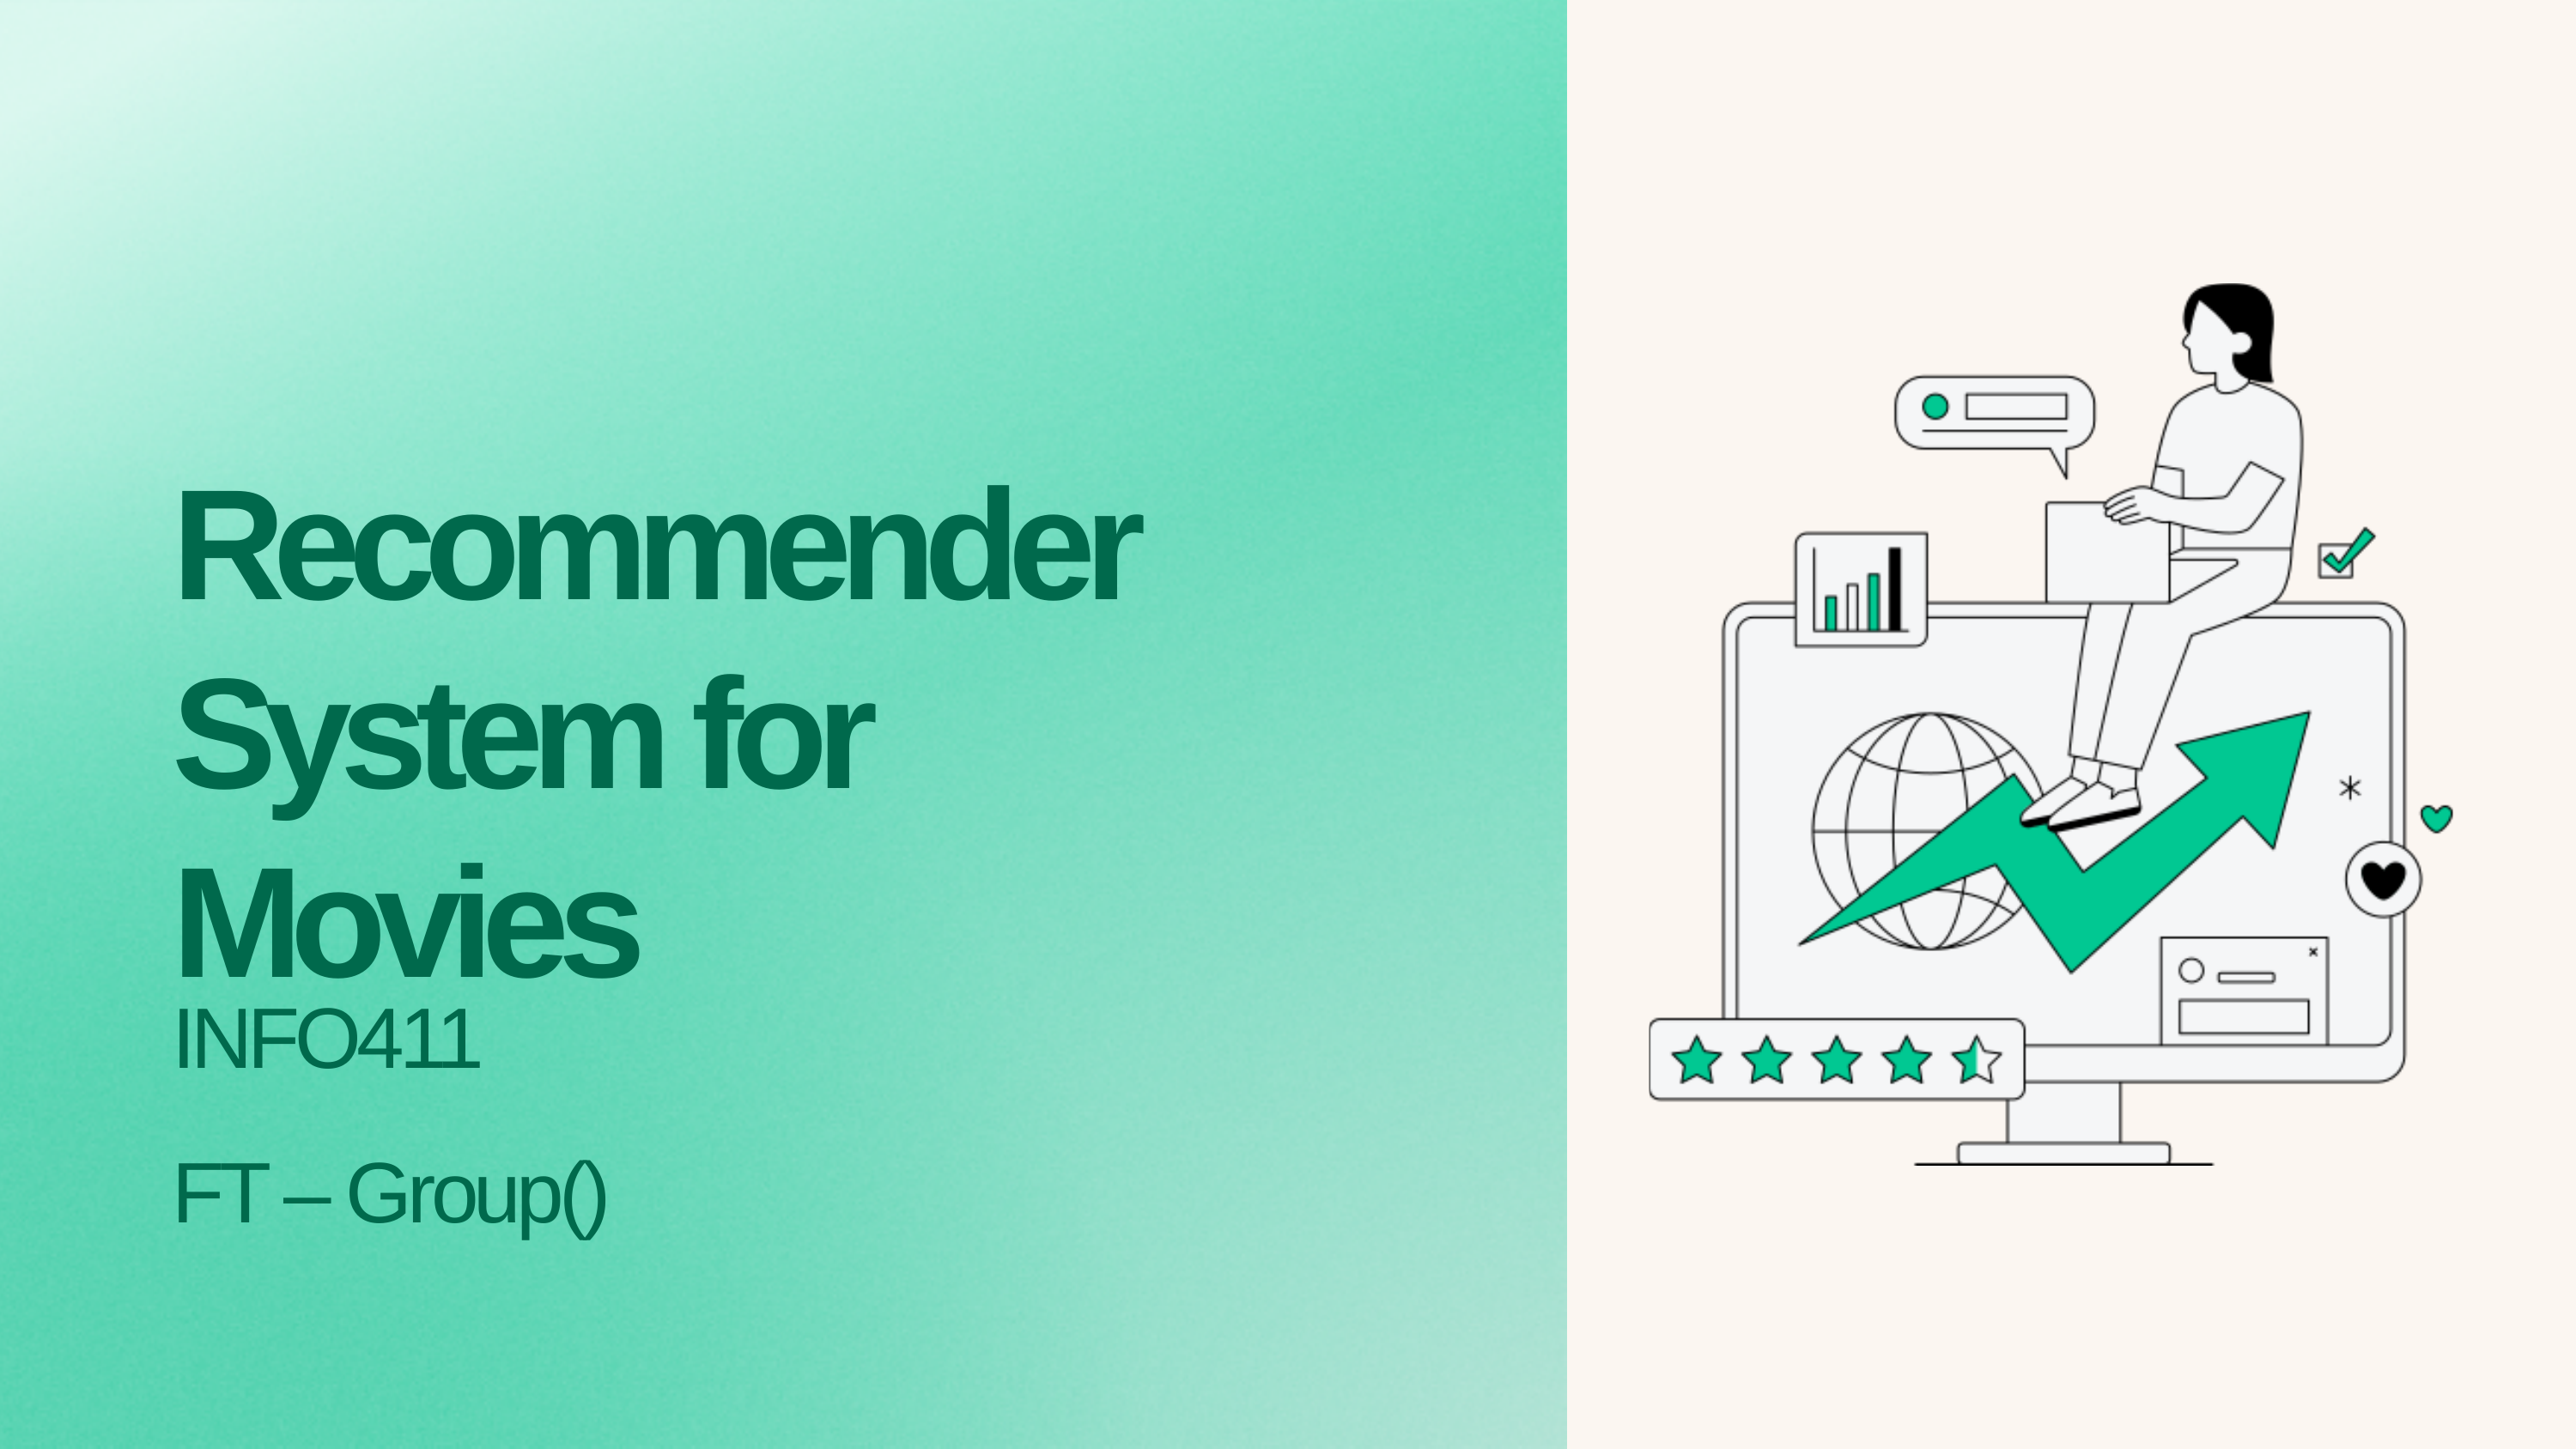

Recommender
System for Movies
INFO411
FT – Group()